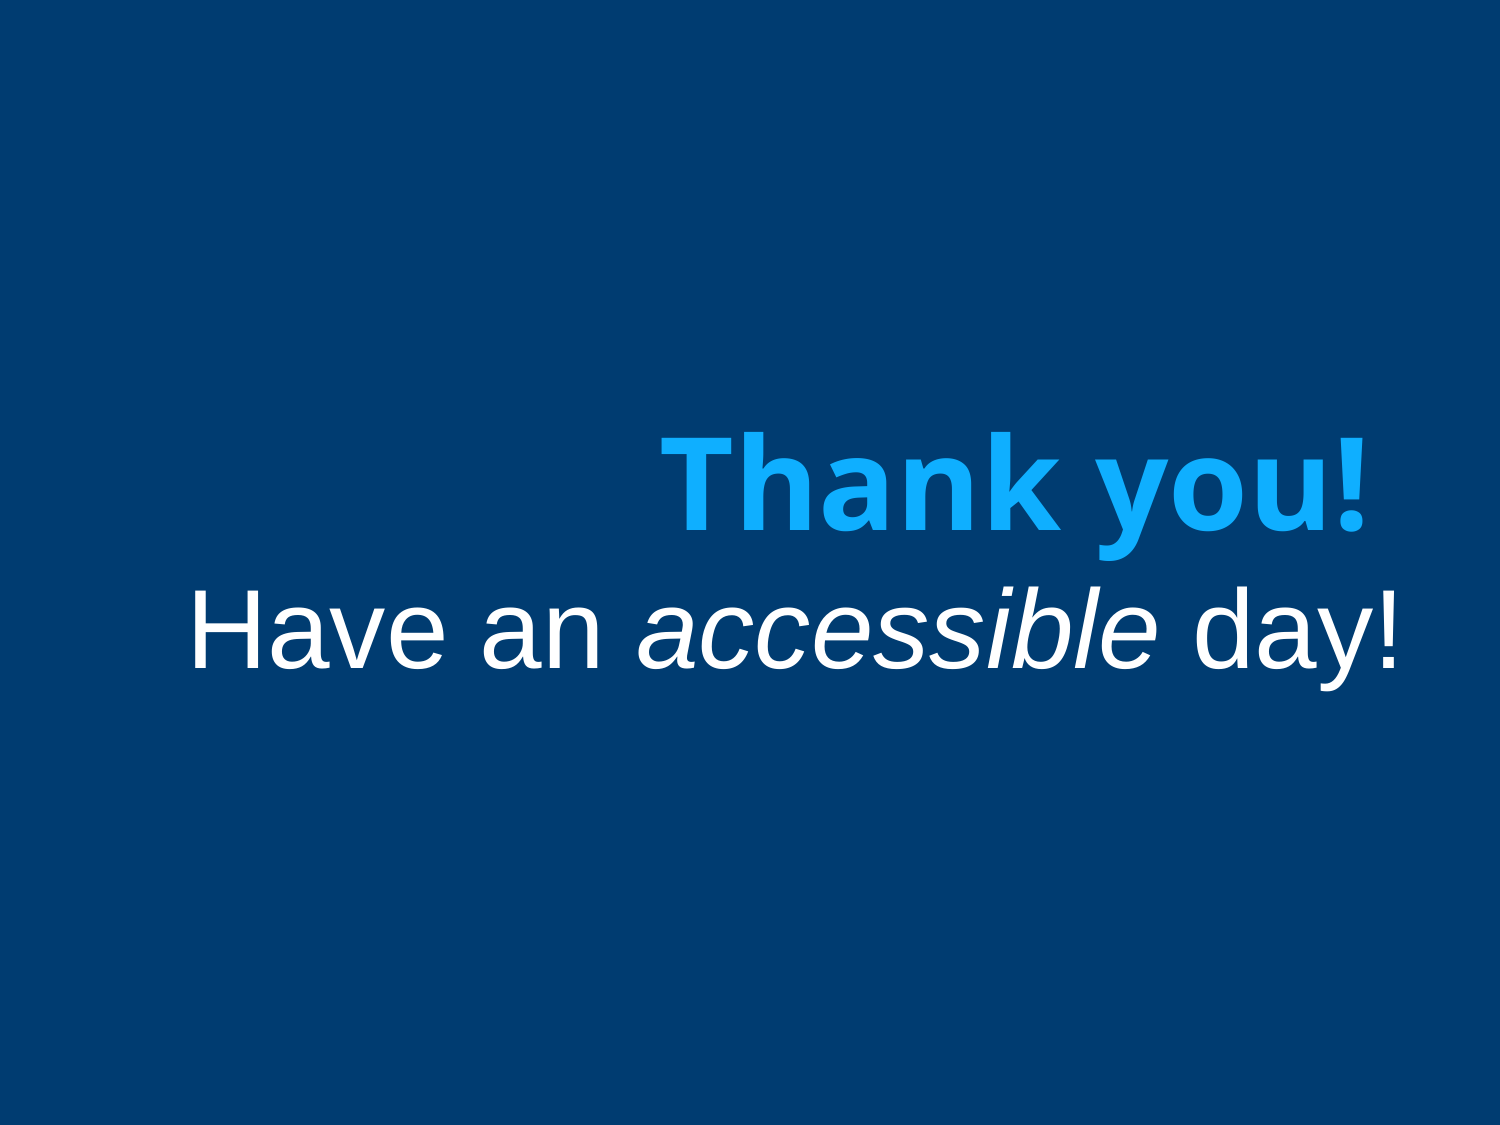

# Thank you! Have an accessible day!